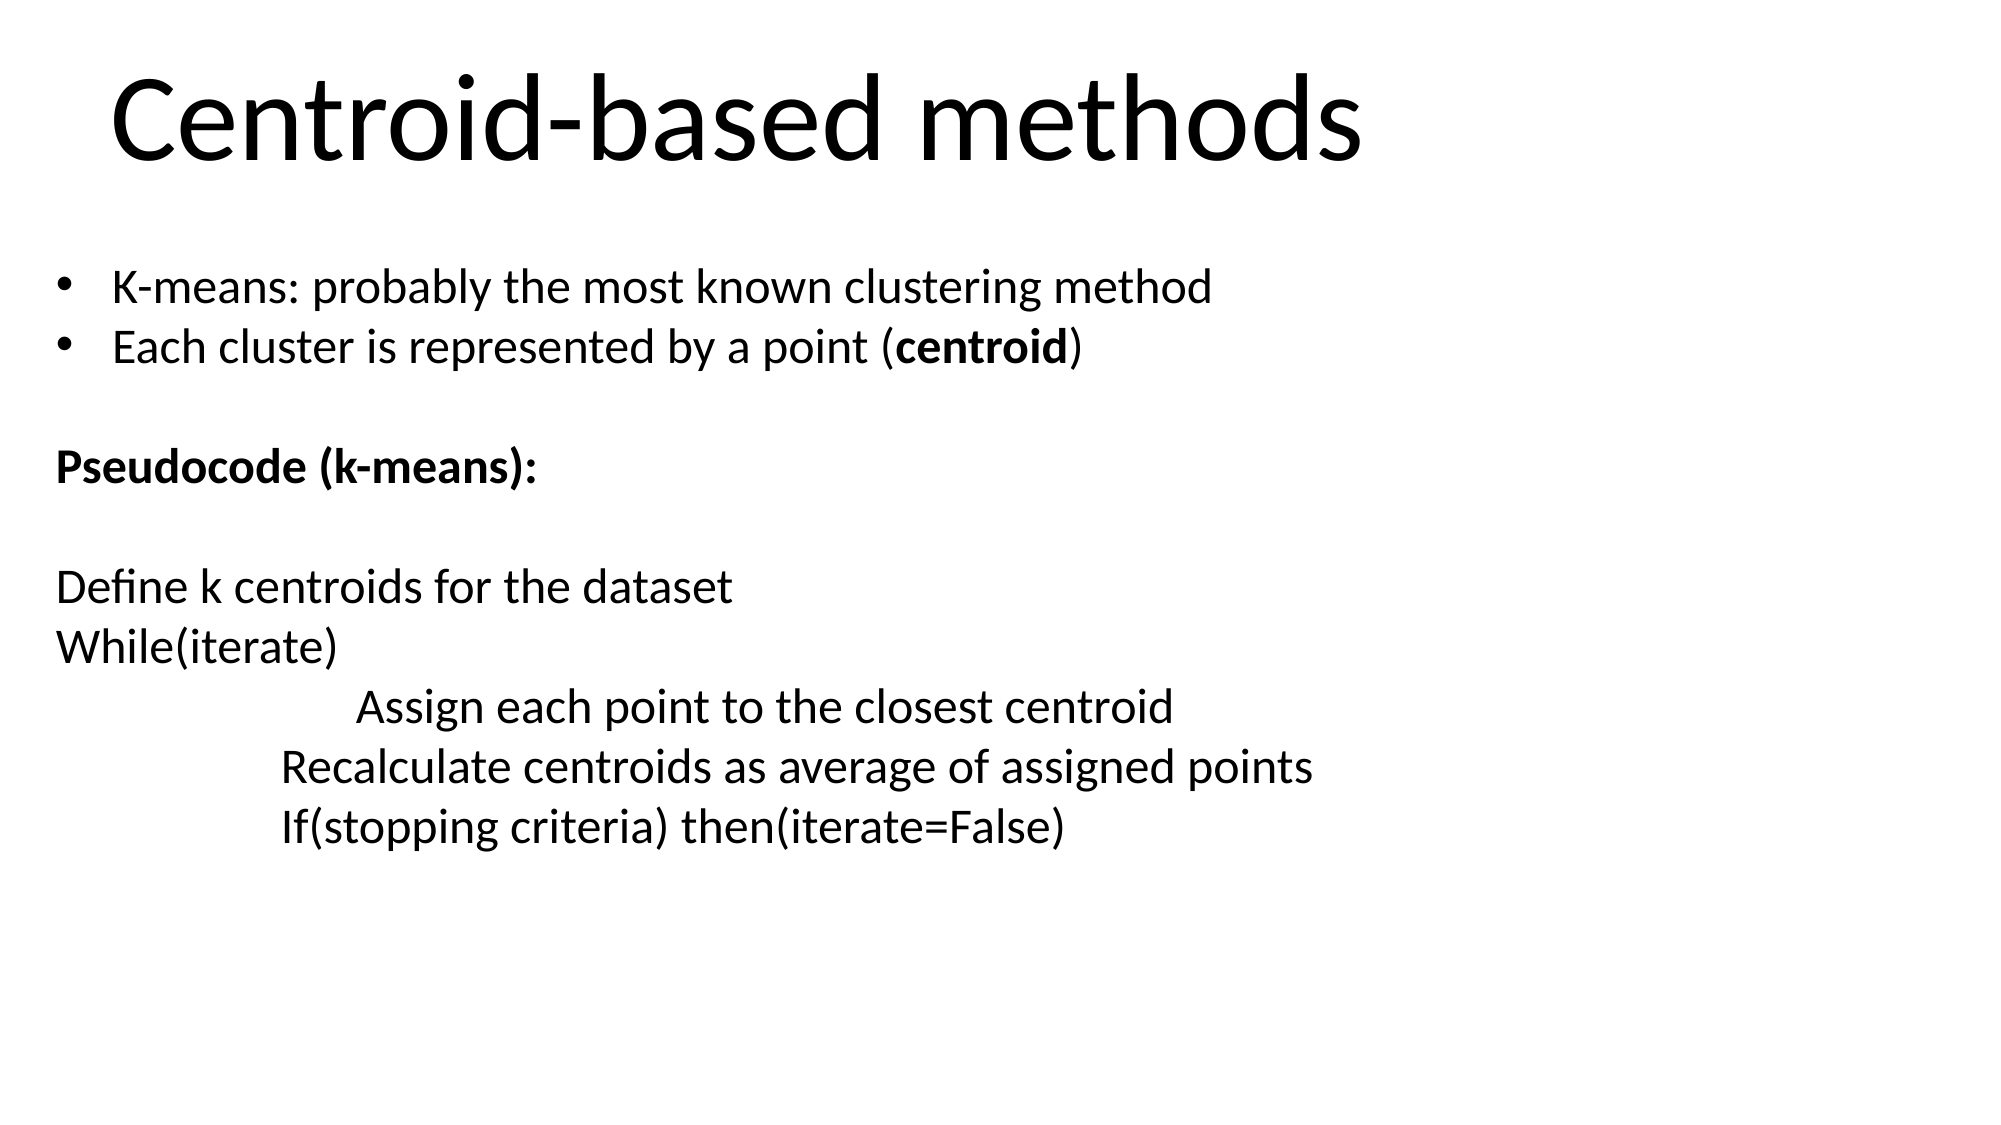

Centroid-based methods
K-means: probably the most known clustering method
Each cluster is represented by a point (centroid)

Pseudocode (k-means):

Define k centroids for the dataset
While(iterate)
		Assign each point to the closest centroid
	Recalculate centroids as average of assigned points
	If(stopping criteria) then(iterate=False)